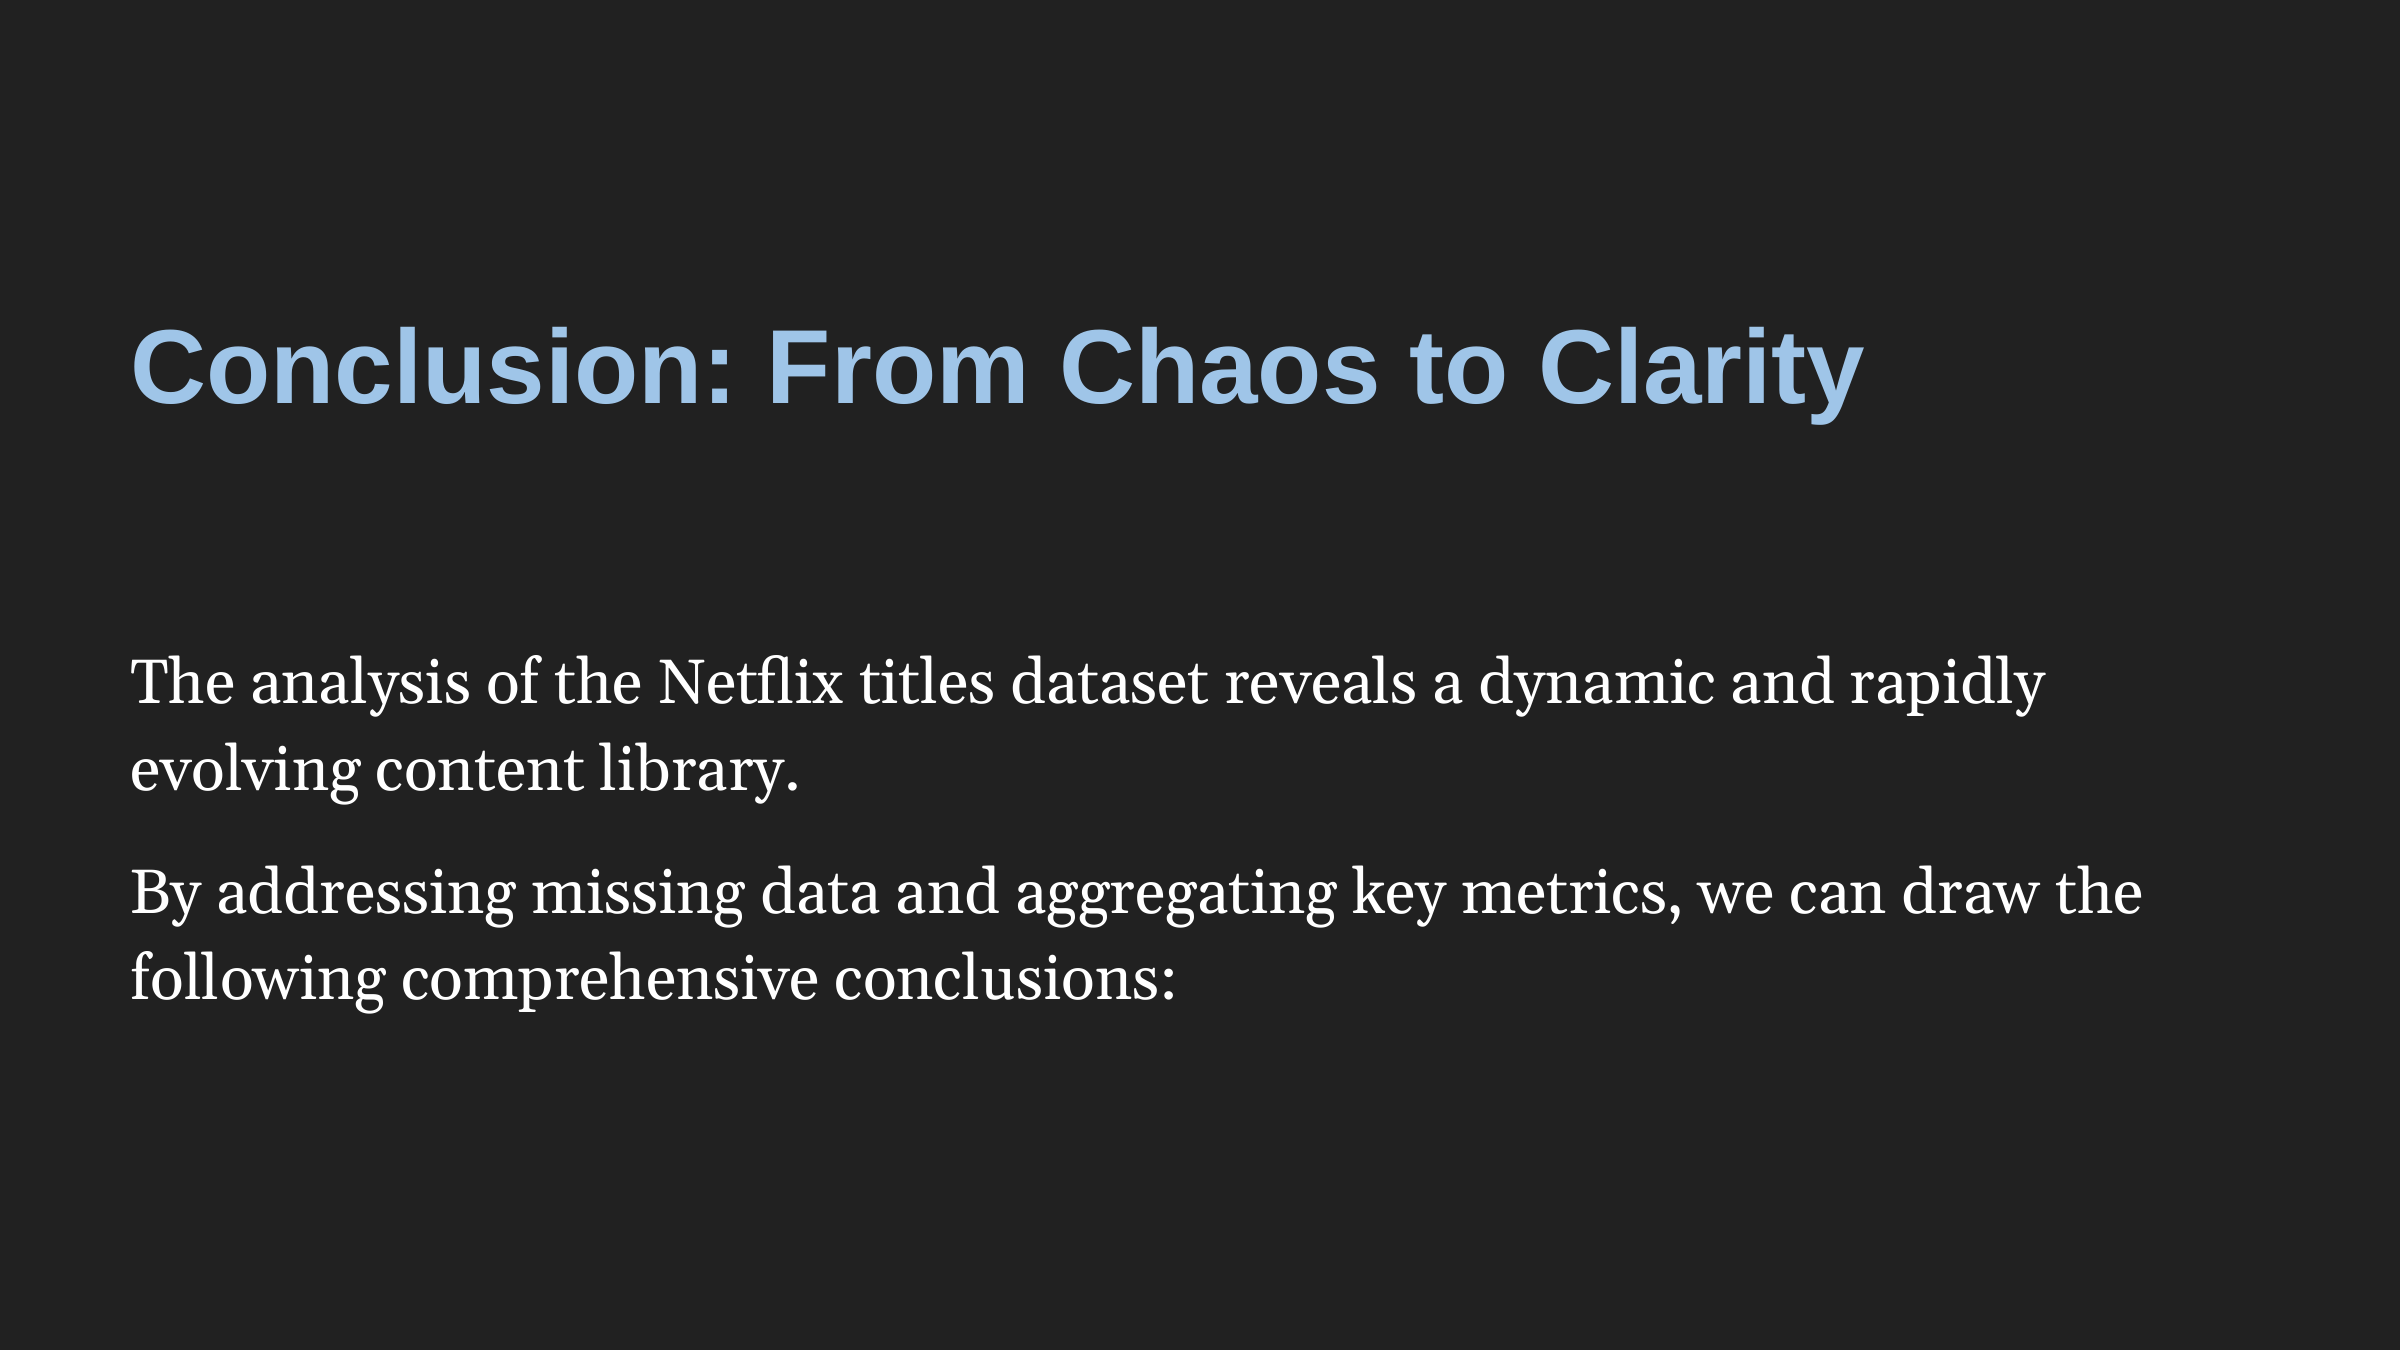

Conclusion: From Chaos to Clarity
The analysis of the Netflix titles dataset reveals a dynamic and rapidly evolving content library.
By addressing missing data and aggregating key metrics, we can draw the following comprehensive conclusions: